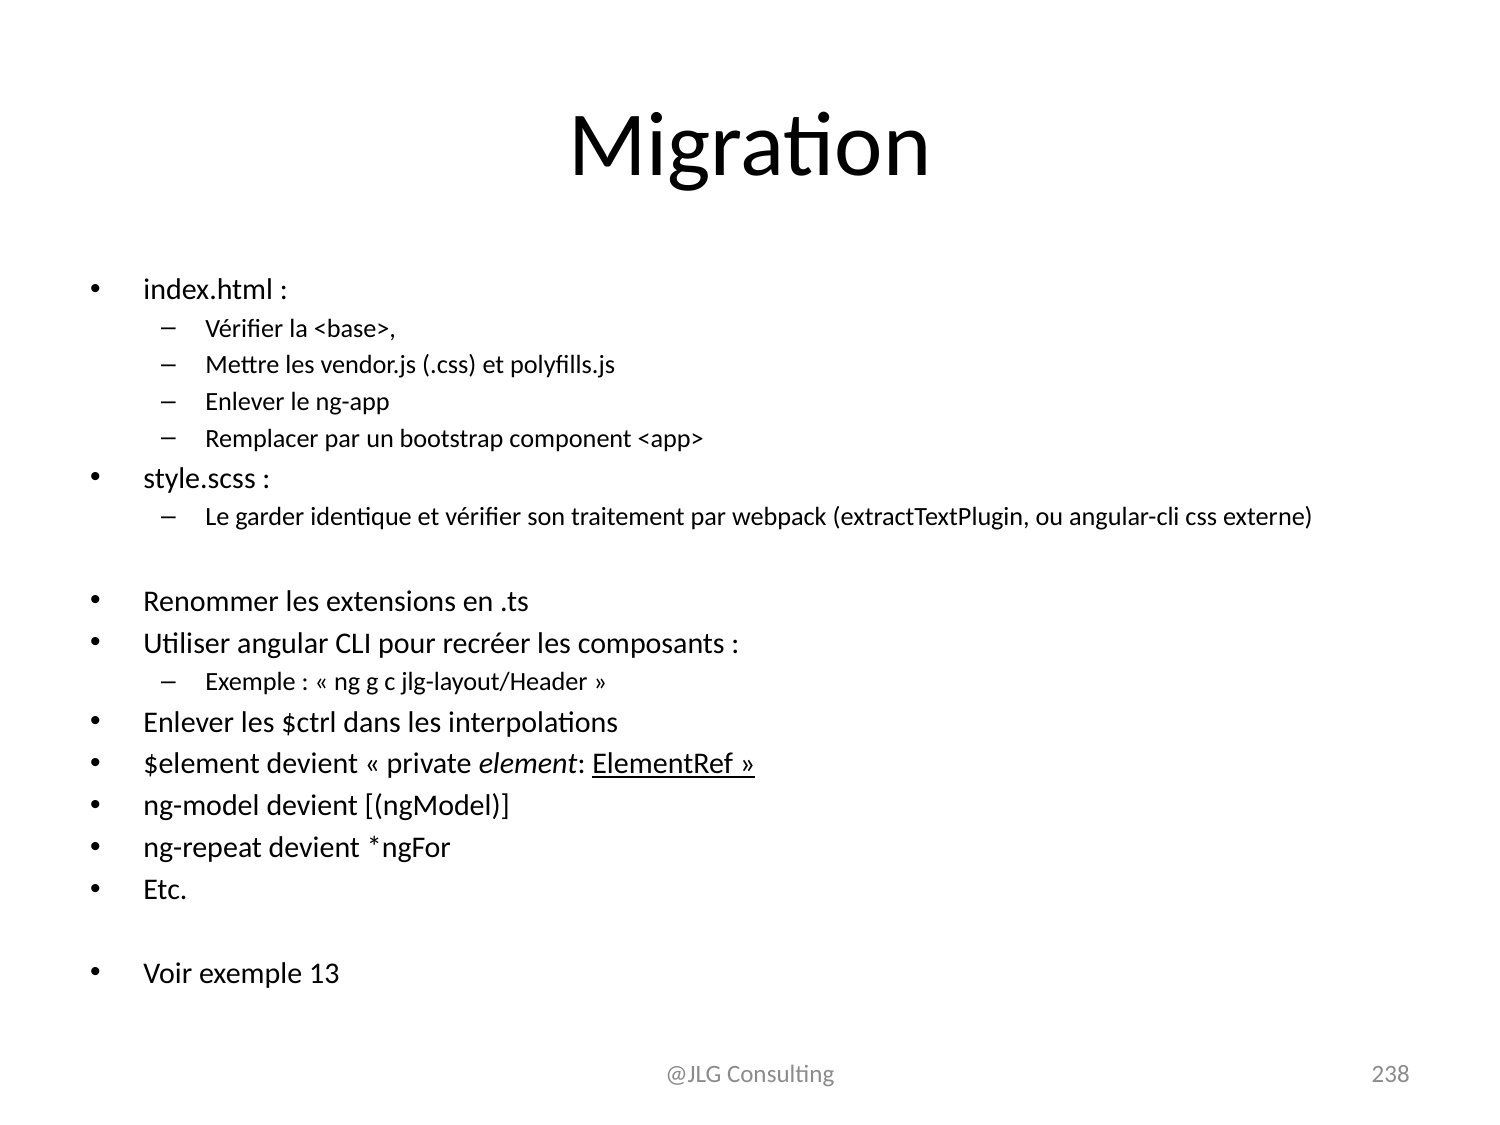

# Migration
index.html :
Vérifier la <base>,
Mettre les vendor.js (.css) et polyfills.js
Enlever le ng-app
Remplacer par un bootstrap component <app>
style.scss :
Le garder identique et vérifier son traitement par webpack (extractTextPlugin, ou angular-cli css externe)

Renommer les extensions en .ts
Utiliser angular CLI pour recréer les composants :
Exemple : « ng g c jlg-layout/Header »
Enlever les $ctrl dans les interpolations
$element devient « private element: ElementRef »
ng-model devient [(ngModel)]
ng-repeat devient *ngFor
Etc.

Voir exemple 13

@JLG Consulting
238